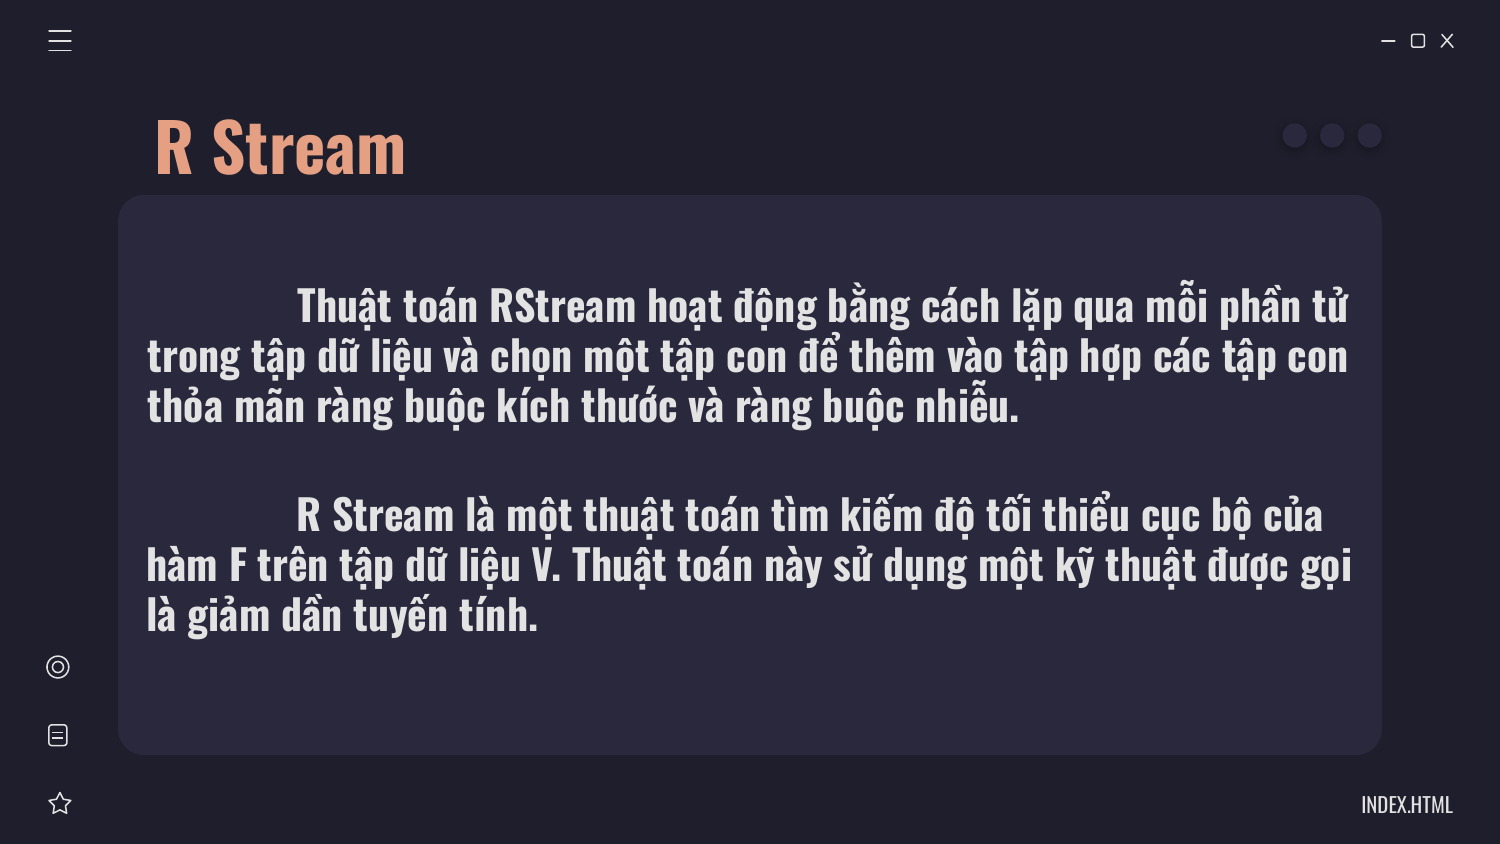

R Stream

	Thuật toán RStream hoạt động bằng cách lặp qua mỗi phần tử trong tập dữ liệu và chọn một tập con để thêm vào tập hợp các tập con thỏa mãn ràng buộc kích thước và ràng buộc nhiễu.
	R Stream là một thuật toán tìm kiếm độ tối thiểu cục bộ của hàm F trên tập dữ liệu V. Thuật toán này sử dụng một kỹ thuật được gọi là giảm dần tuyến tính.

INDEX.HTML